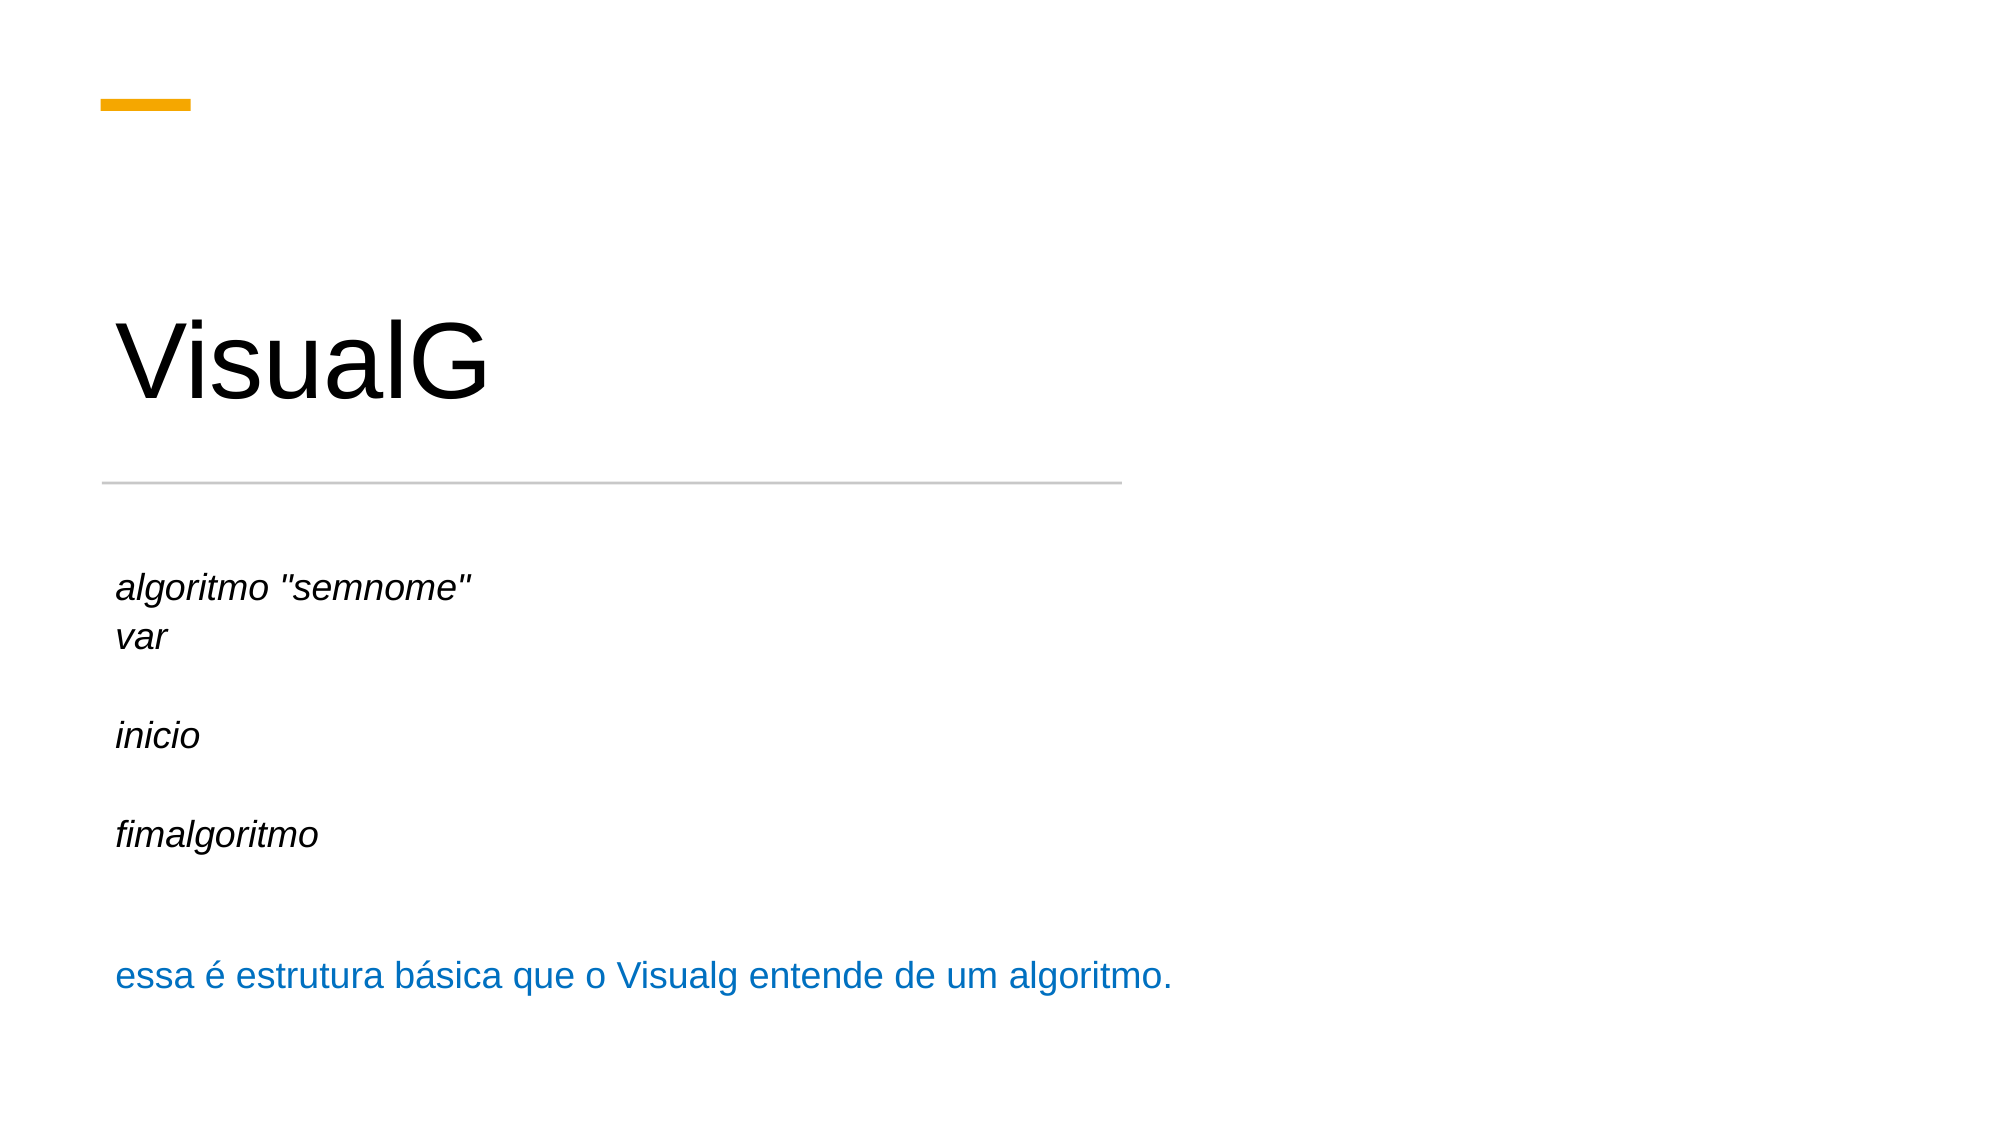

# VisualG
algoritmo "semnome"
var

inicio

fimalgoritmo

essa é estrutura básica que o Visualg entende de um algoritmo.